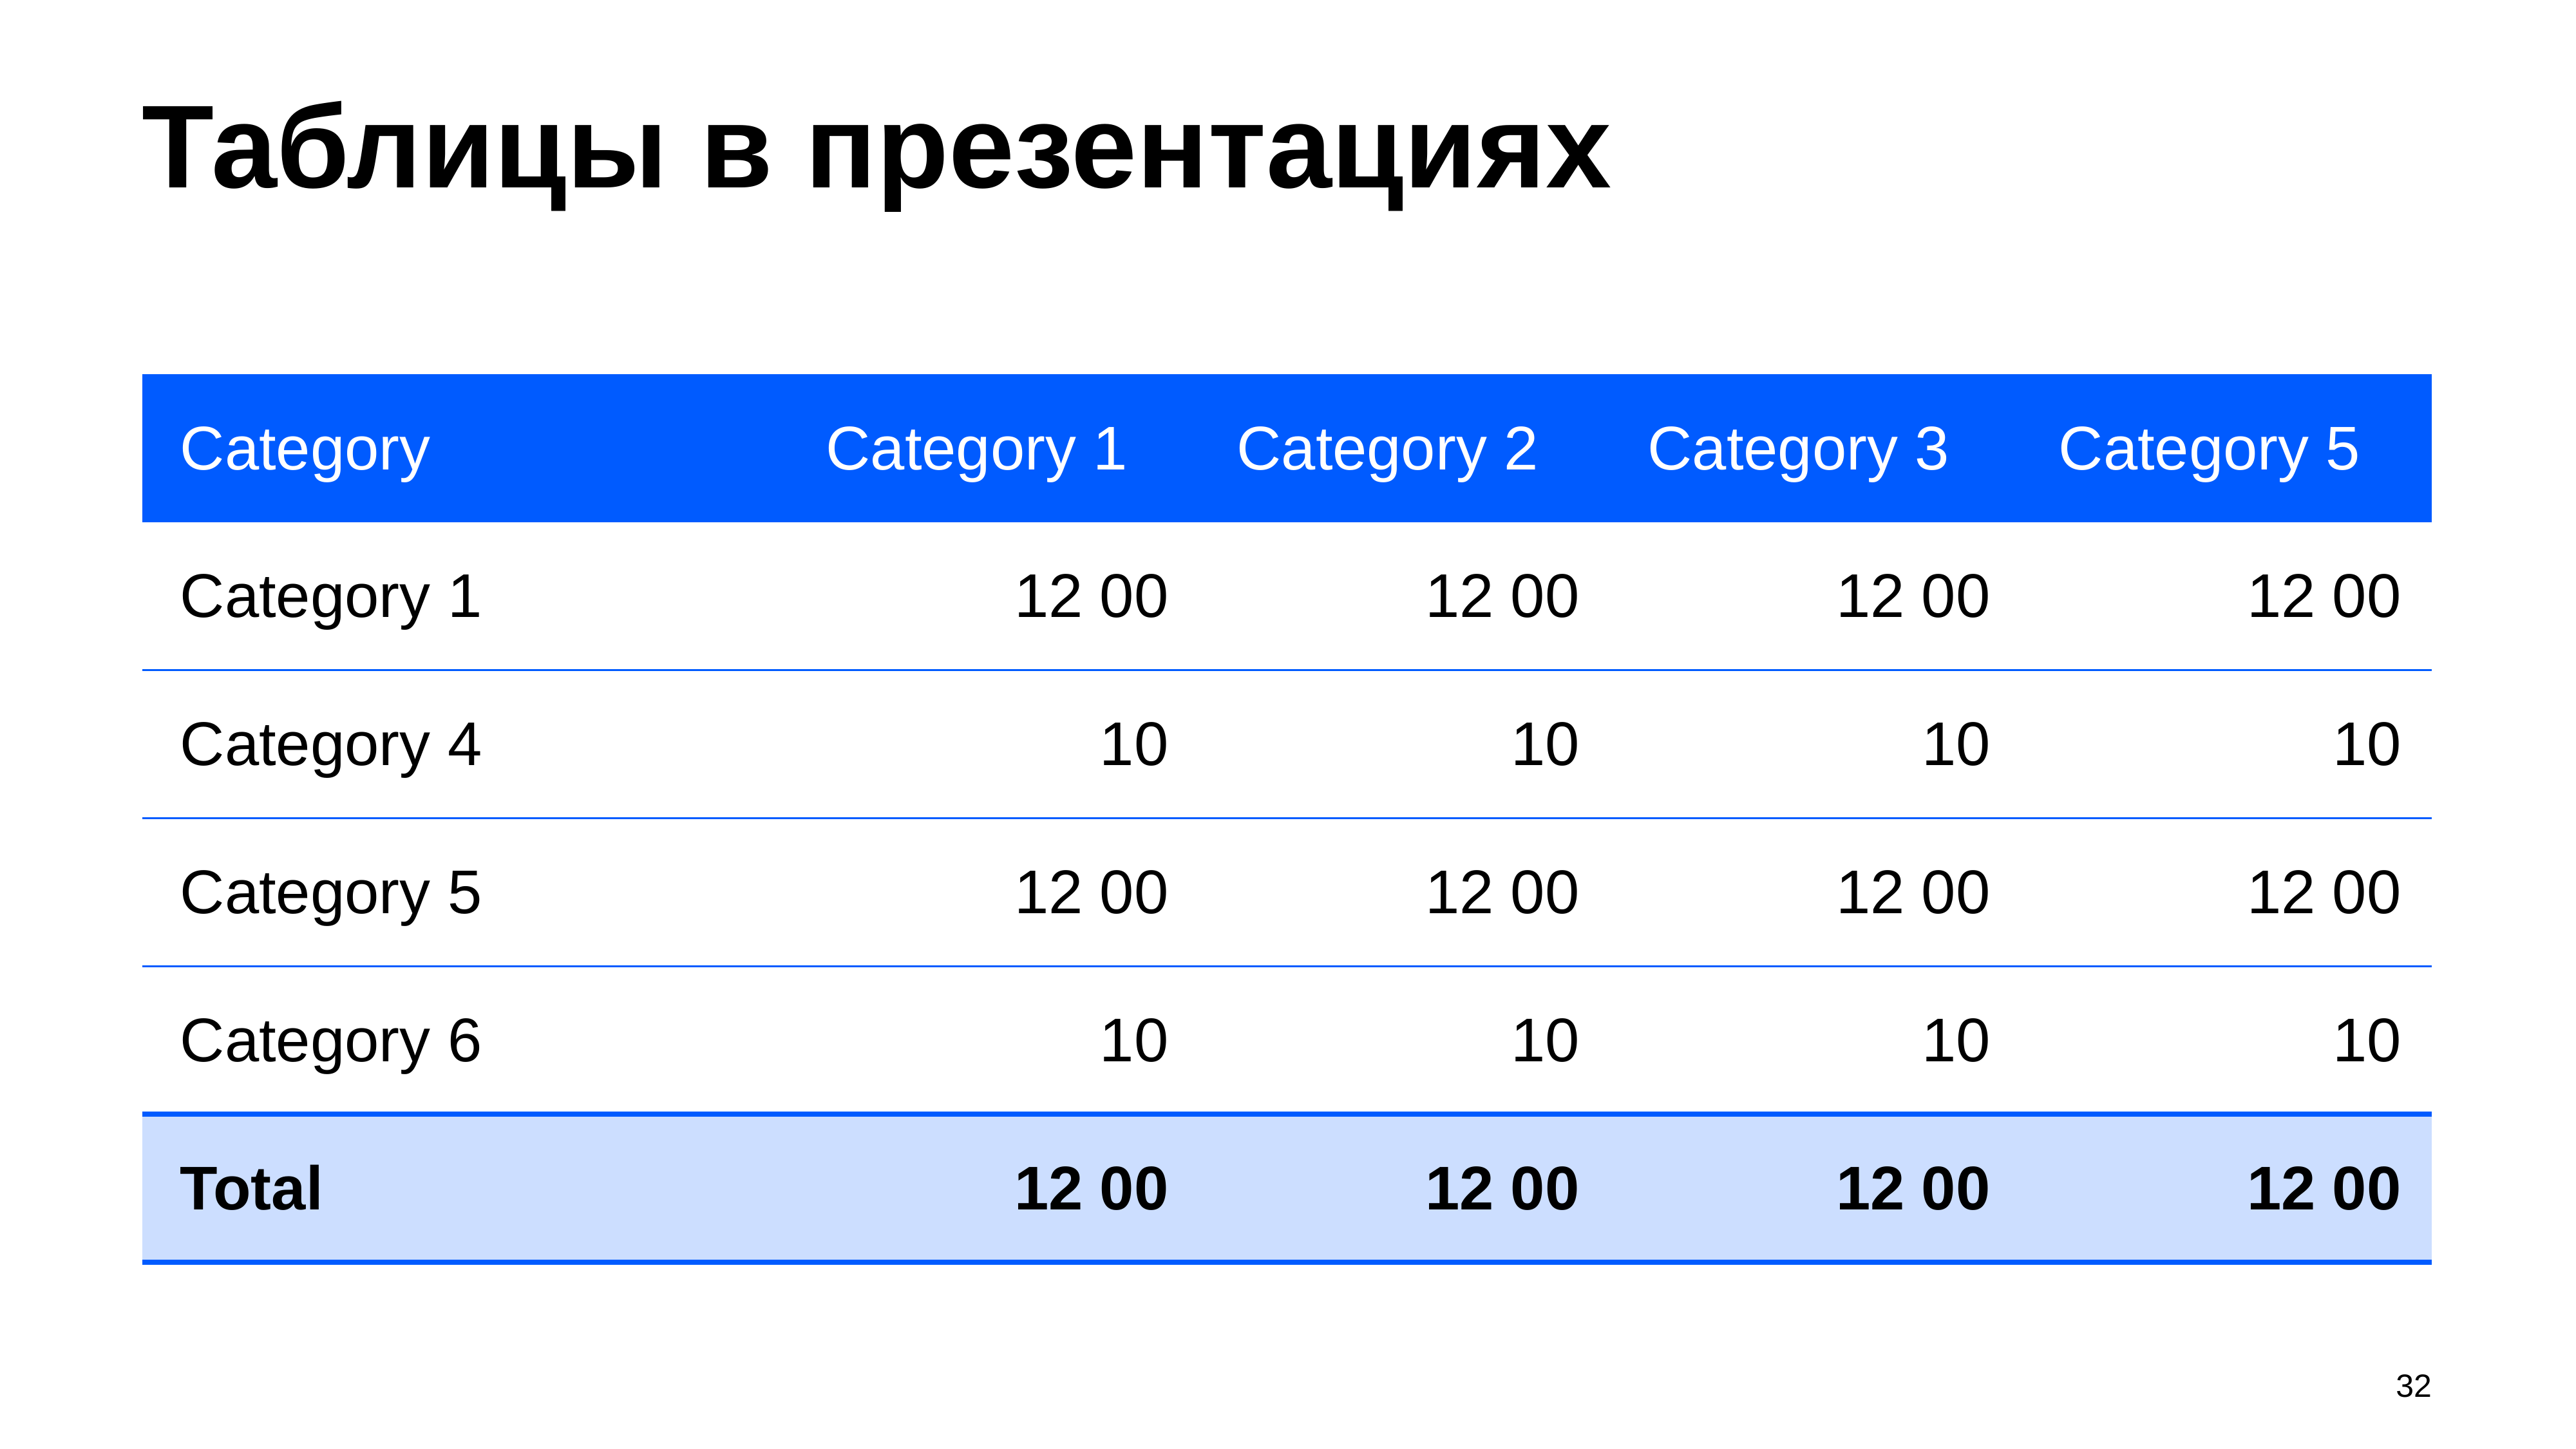

# Таблицы в презентациях
| Category | Category 1 | Category 2 | Category 3 | Category 5 |
| --- | --- | --- | --- | --- |
| Category 1 | 12 00 | 12 00 | 12 00 | 12 00 |
| Category 4 | 10 | 10 | 10 | 10 |
| Category 5 | 12 00 | 12 00 | 12 00 | 12 00 |
| Category 6 | 10 | 10 | 10 | 10 |
| Total | 12 00 | 12 00 | 12 00 | 12 00 |

32